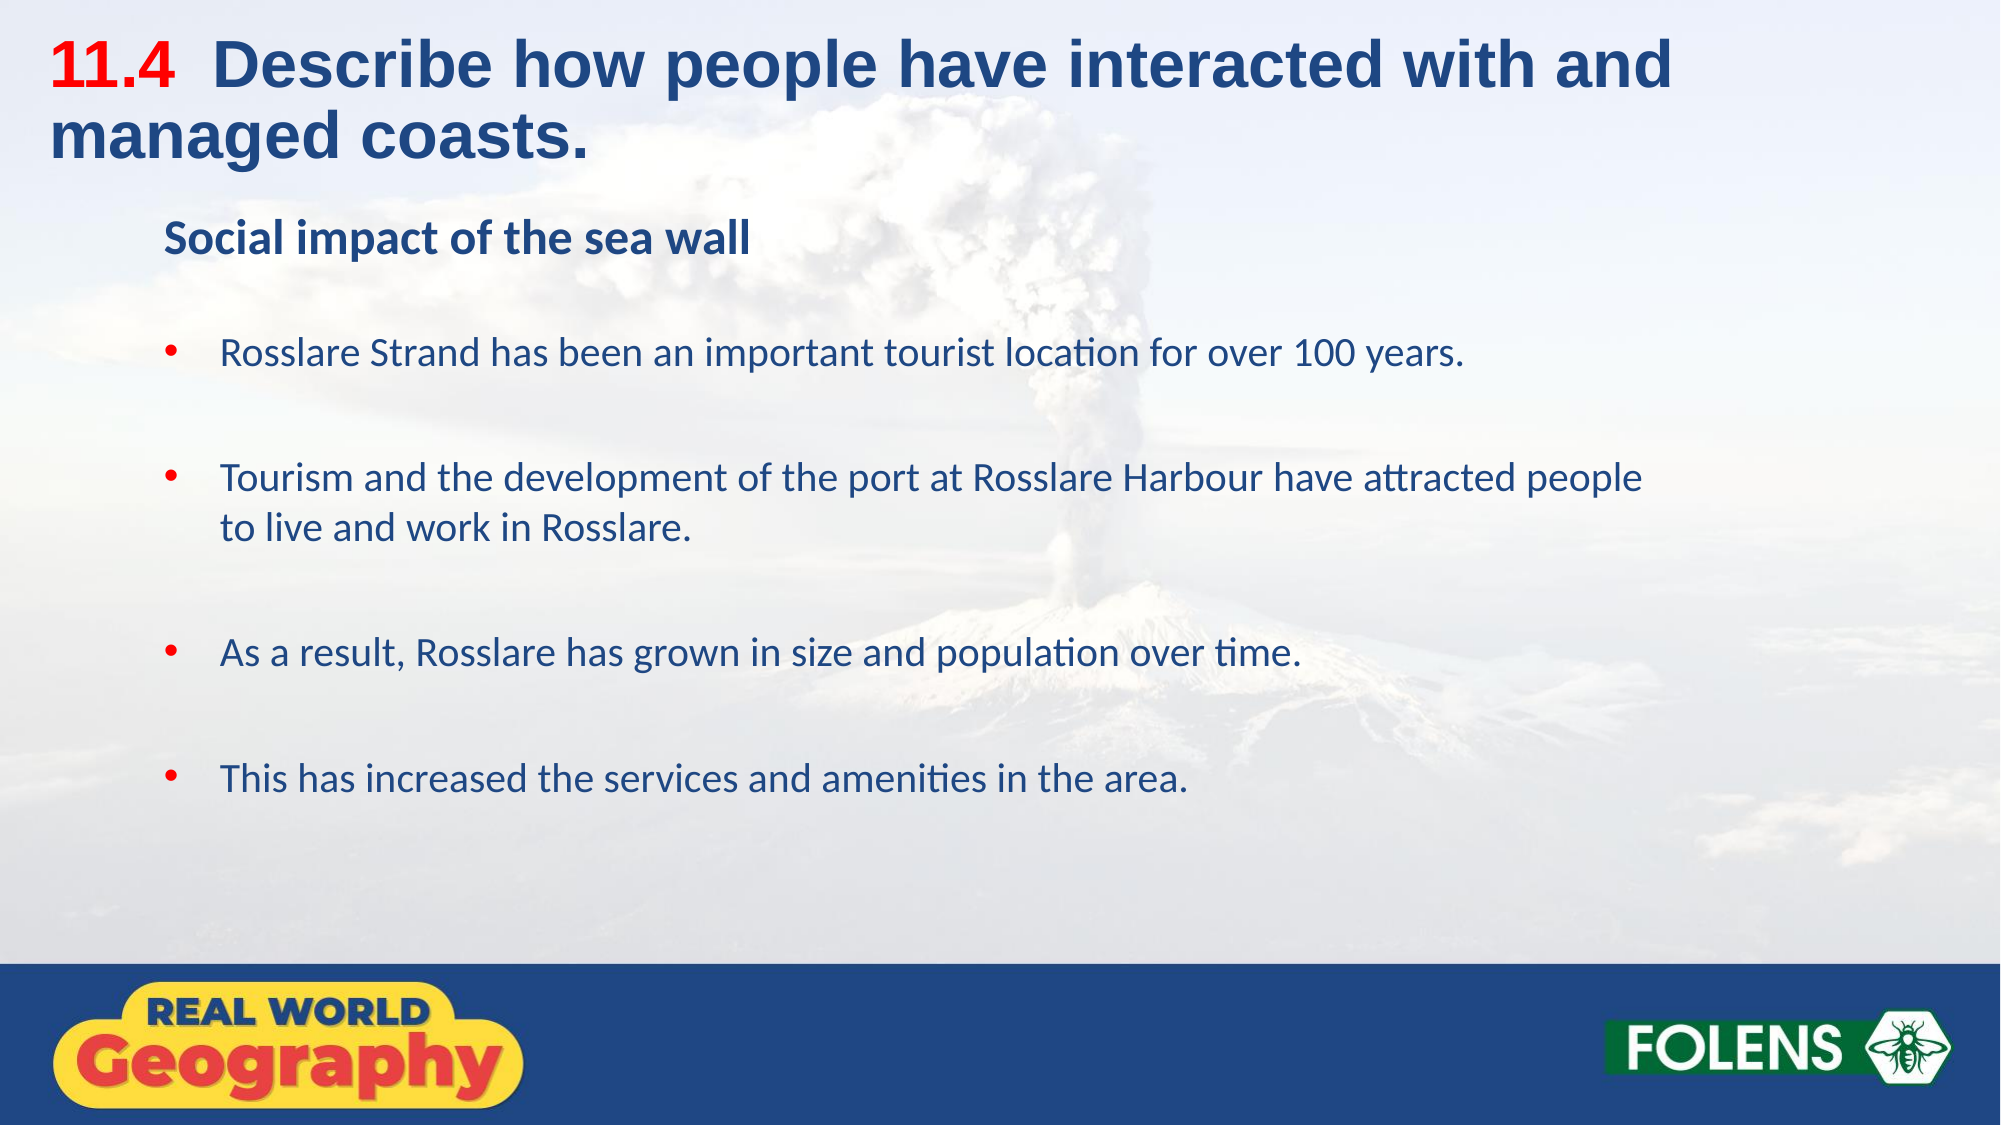

11.4  Describe how people have interacted with and managed coasts.
Social impact of the sea wall

Rosslare Strand has been an important tourist location for over 100 years.

Tourism and the development of the port at Rosslare Harbour have attracted people to live and work in Rosslare.

As a result, Rosslare has grown in size and population over time.

This has increased the services and amenities in the area.